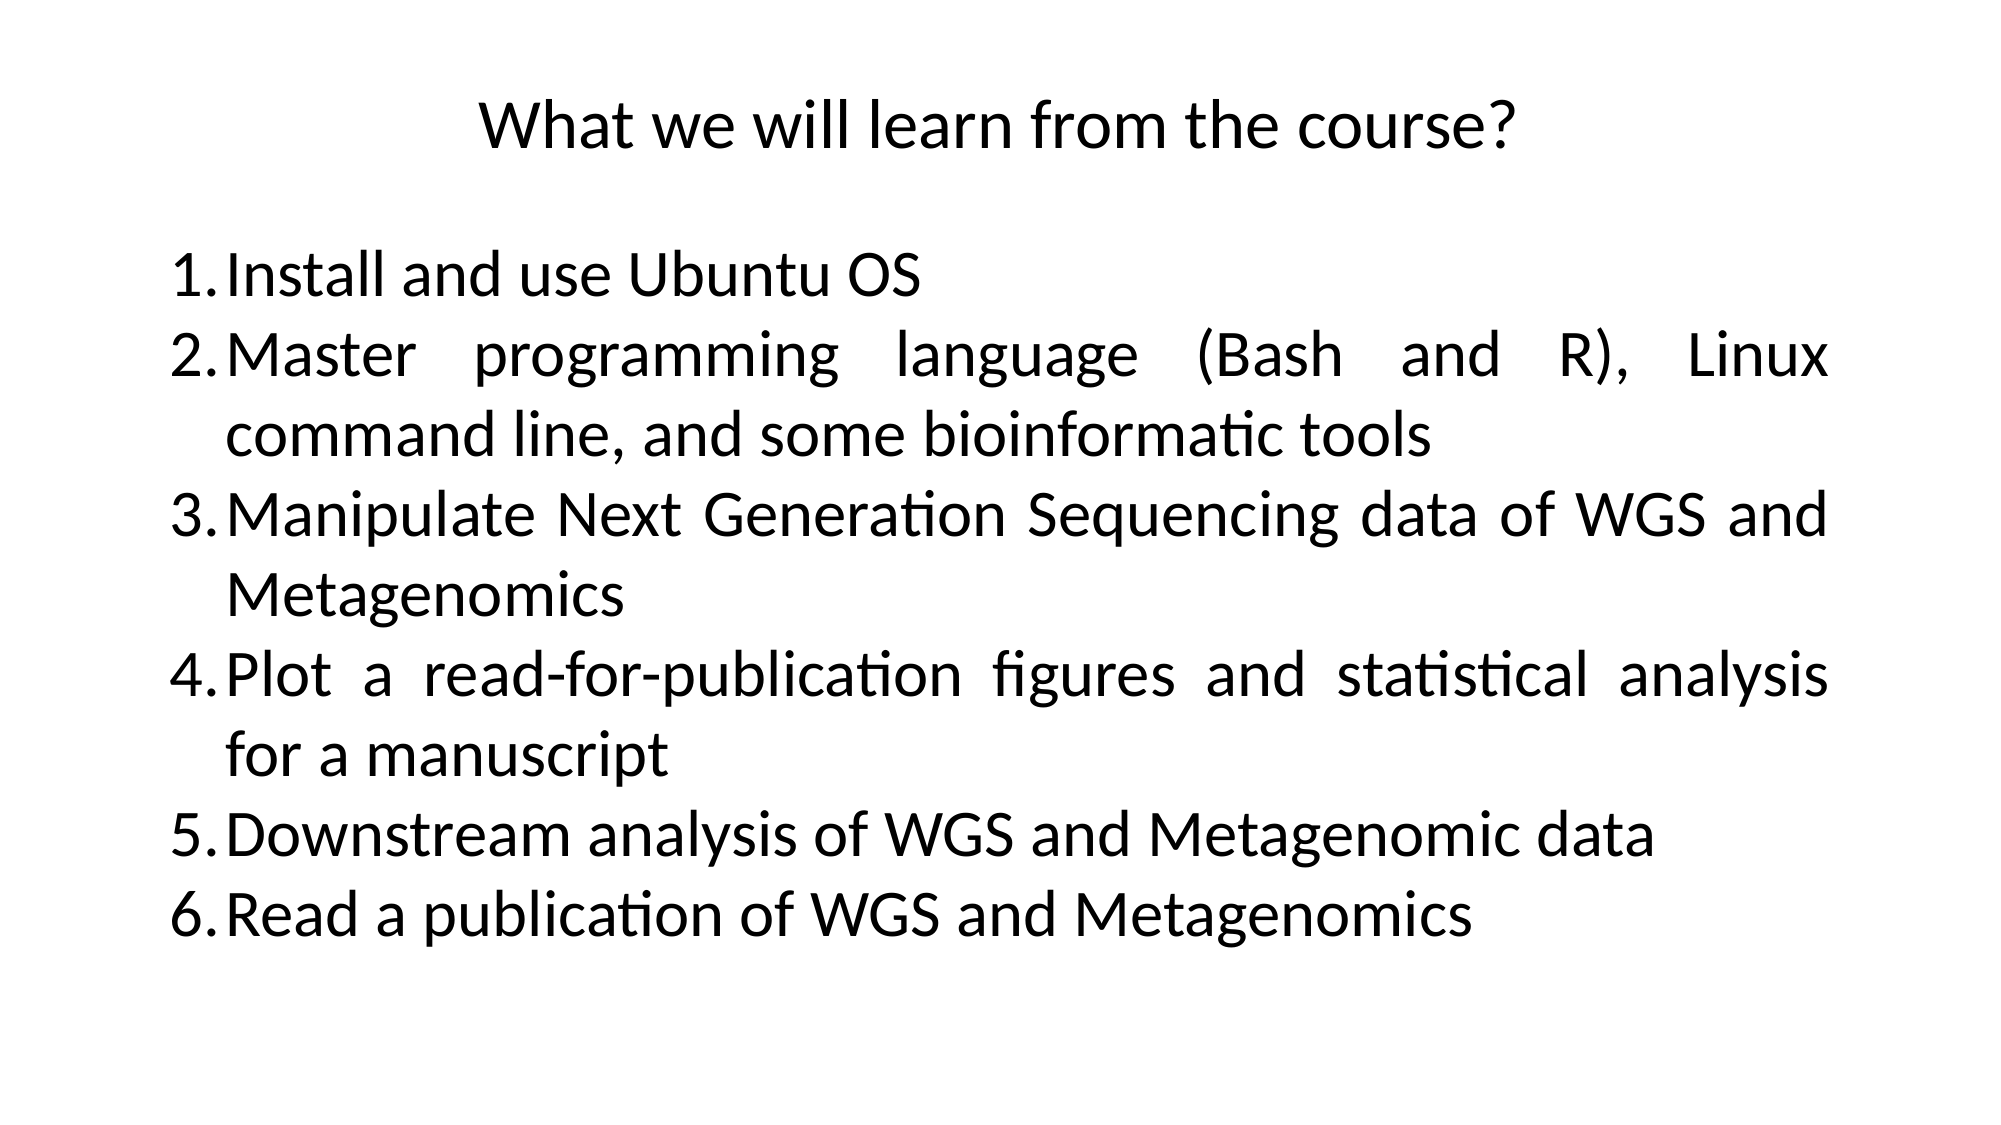

# What we will learn from the course?
Install and use Ubuntu OS
Master programming language (Bash and R), Linux command line, and some bioinformatic tools
Manipulate Next Generation Sequencing data of WGS and Metagenomics
Plot a read-for-publication figures and statistical analysis for a manuscript
Downstream analysis of WGS and Metagenomic data
Read a publication of WGS and Metagenomics